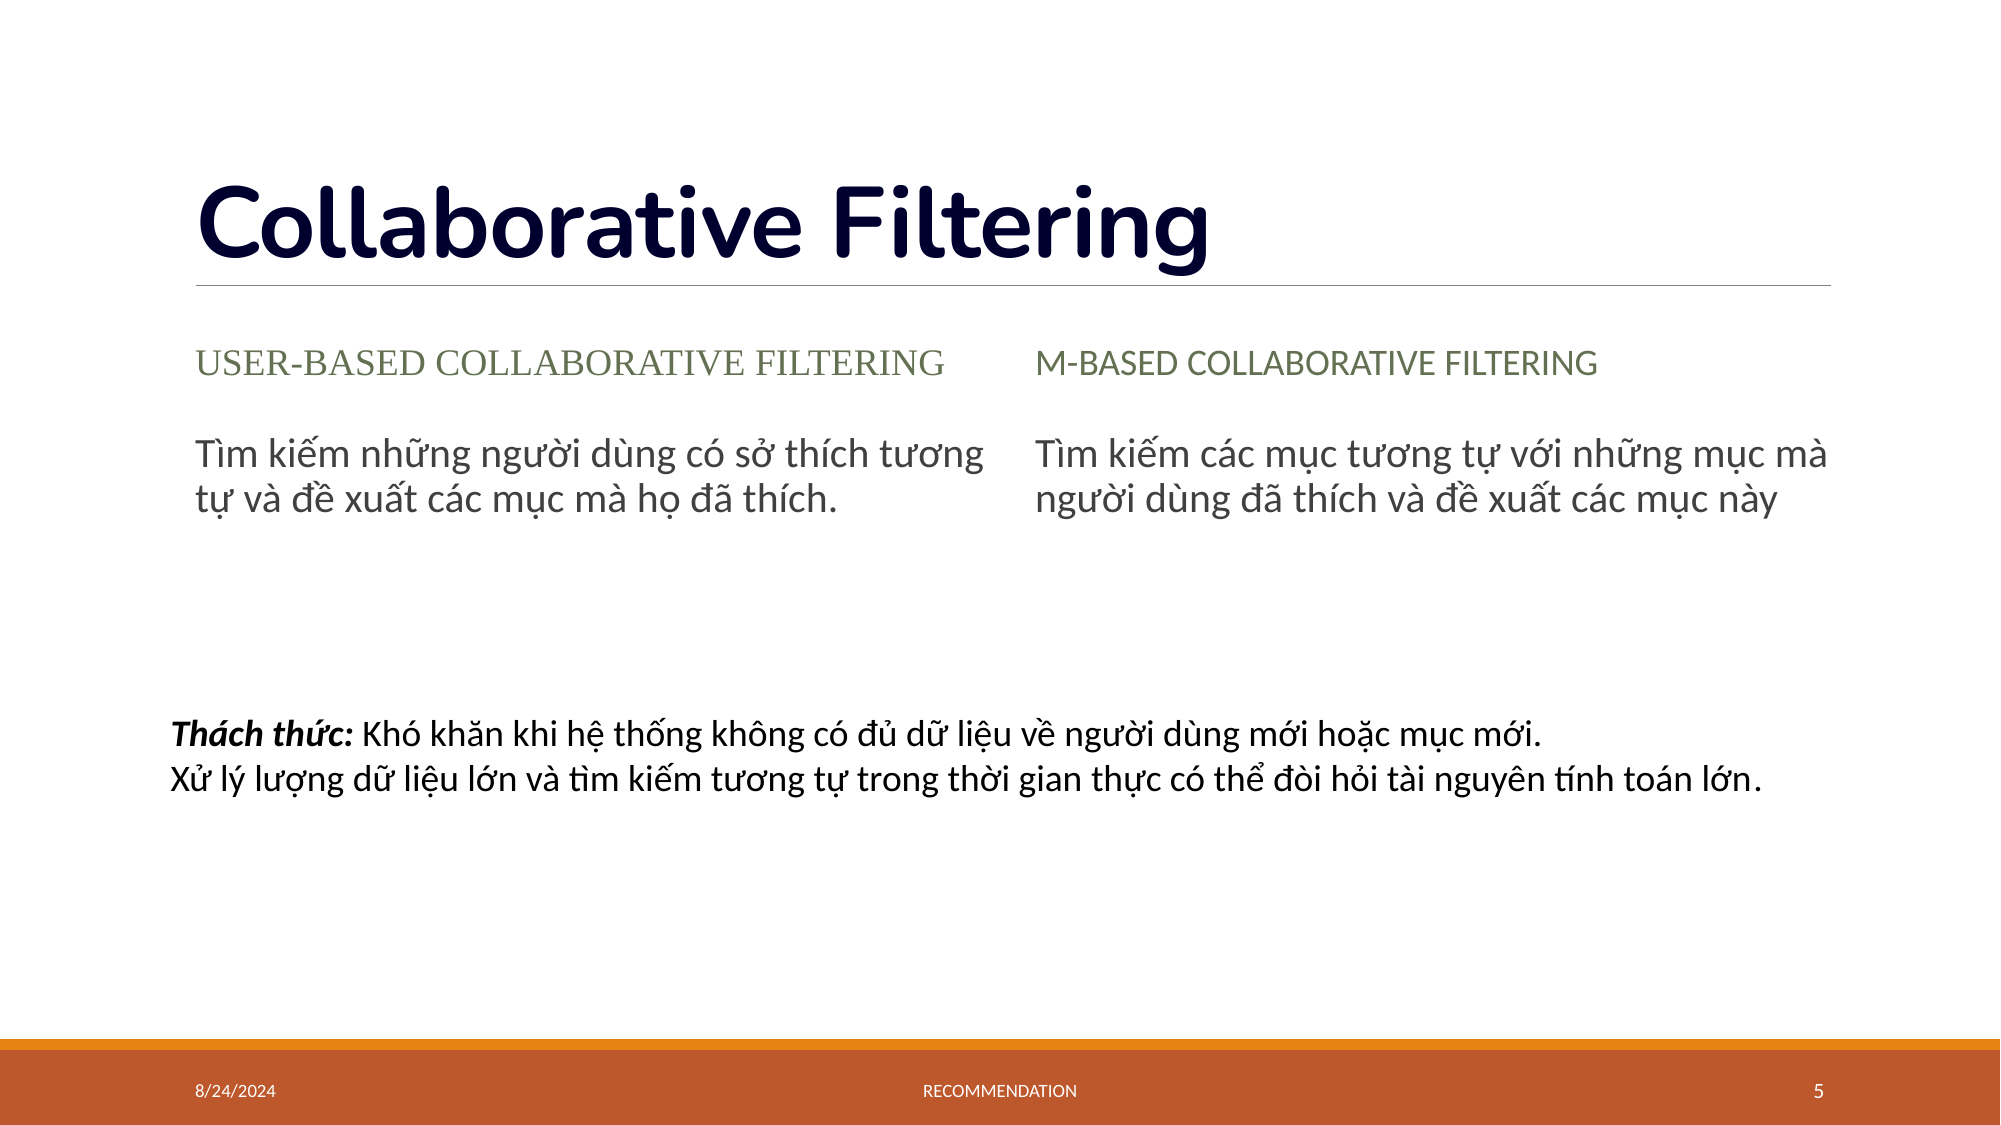

# Collaborative Filtering
User-based Collaborative Filtering
m-based Collaborative Filtering
Tìm kiếm những người dùng có sở thích tương tự và đề xuất các mục mà họ đã thích.
Tìm kiếm các mục tương tự với những mục mà người dùng đã thích và đề xuất các mục này
Thách thức: Khó khăn khi hệ thống không có đủ dữ liệu về người dùng mới hoặc mục mới.
Xử lý lượng dữ liệu lớn và tìm kiếm tương tự trong thời gian thực có thể đòi hỏi tài nguyên tính toán lớn.

8/24/2024
Recommendation
5